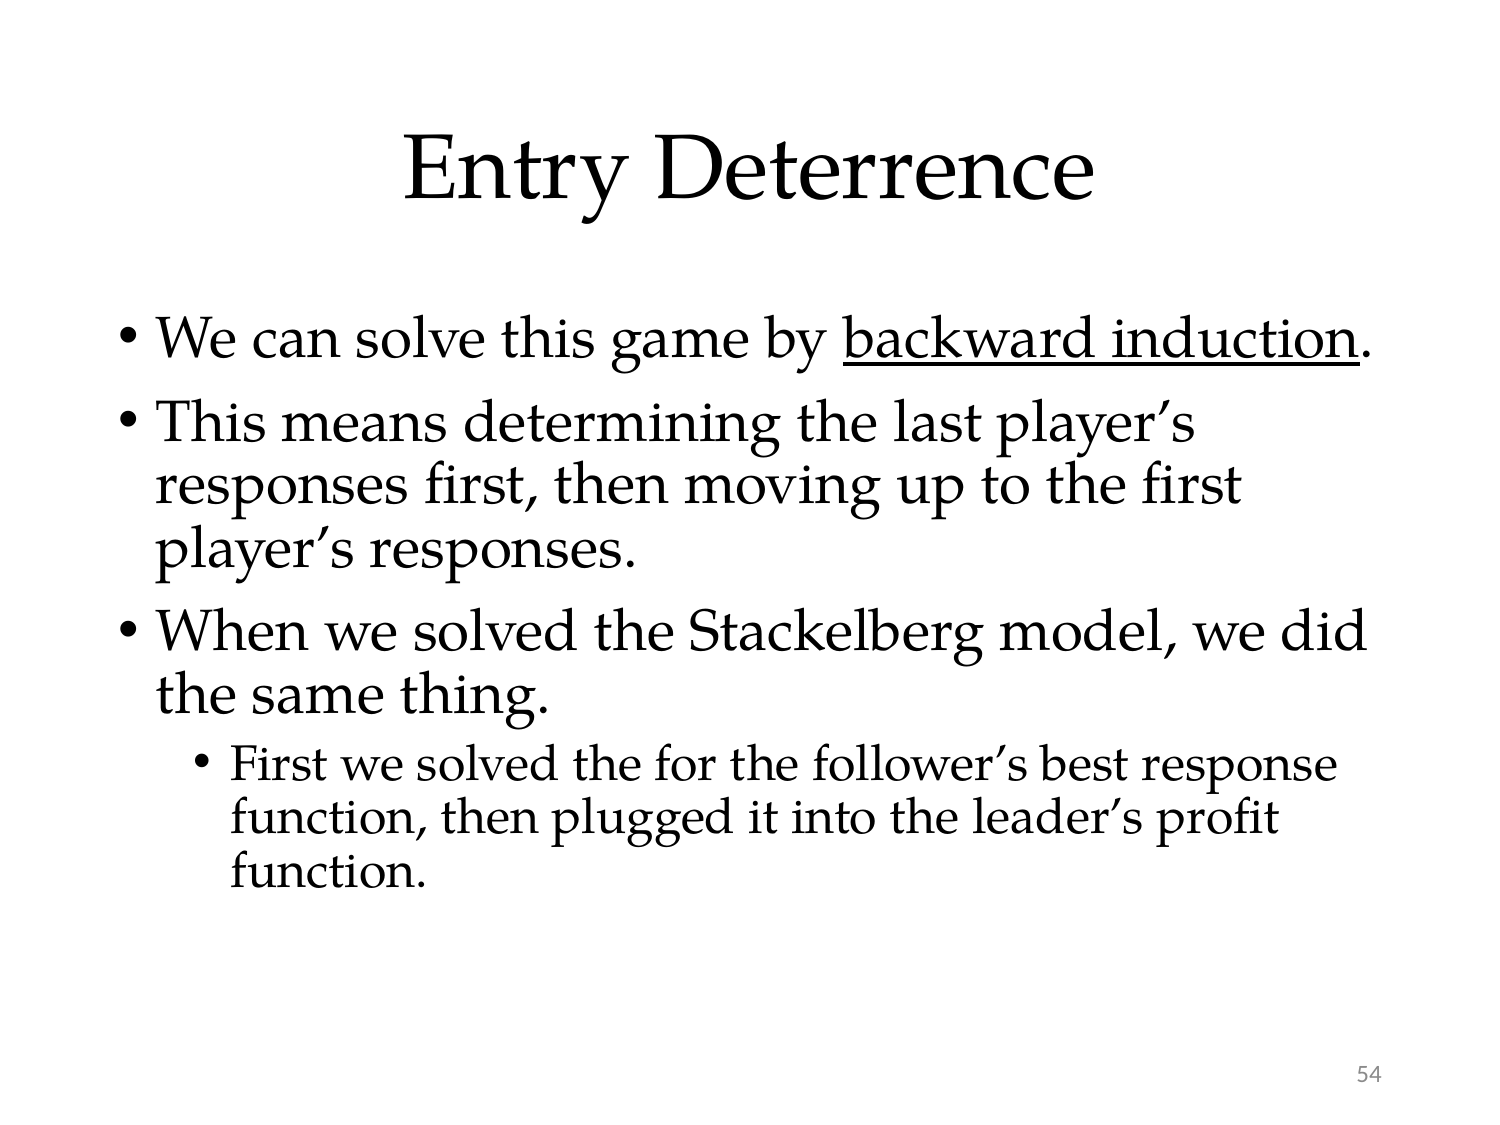

# Entry Deterrence
We can solve this game by backward induction.
This means determining the last player’s responses first, then moving up to the first player’s responses.
When we solved the Stackelberg model, we did the same thing.
First we solved the for the follower’s best response function, then plugged it into the leader’s profit function.
54